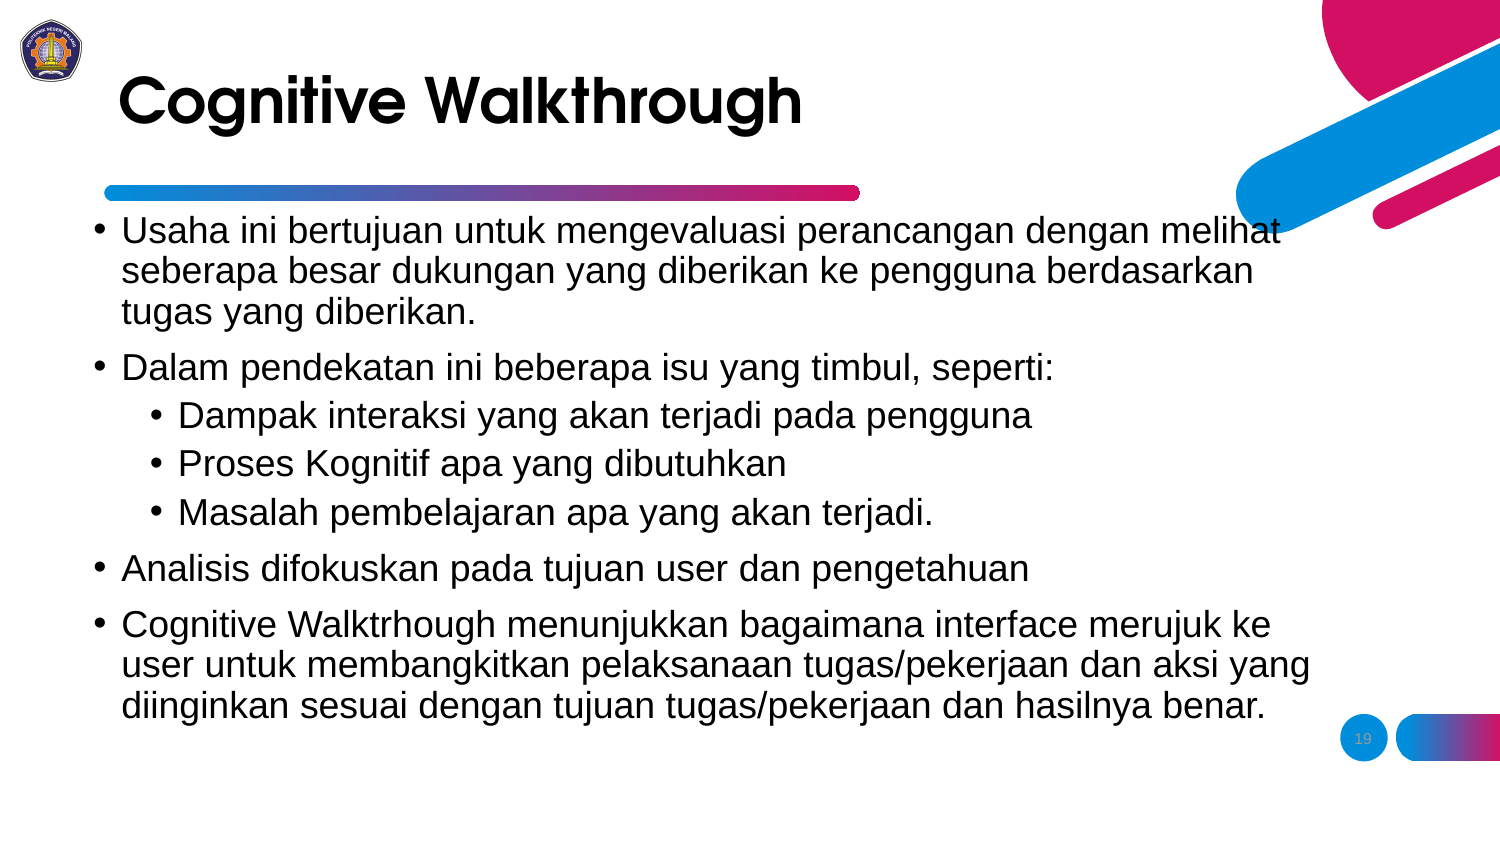

# Cognitive Walkthrough
Usaha ini bertujuan untuk mengevaluasi perancangan dengan melihat seberapa besar dukungan yang diberikan ke pengguna berdasarkan tugas yang diberikan.
Dalam pendekatan ini beberapa isu yang timbul, seperti:
Dampak interaksi yang akan terjadi pada pengguna
Proses Kognitif apa yang dibutuhkan
Masalah pembelajaran apa yang akan terjadi.
Analisis difokuskan pada tujuan user dan pengetahuan
Cognitive Walktrhough menunjukkan bagaimana interface merujuk ke user untuk membangkitkan pelaksanaan tugas/pekerjaan dan aksi yang diinginkan sesuai dengan tujuan tugas/pekerjaan dan hasilnya benar.

19